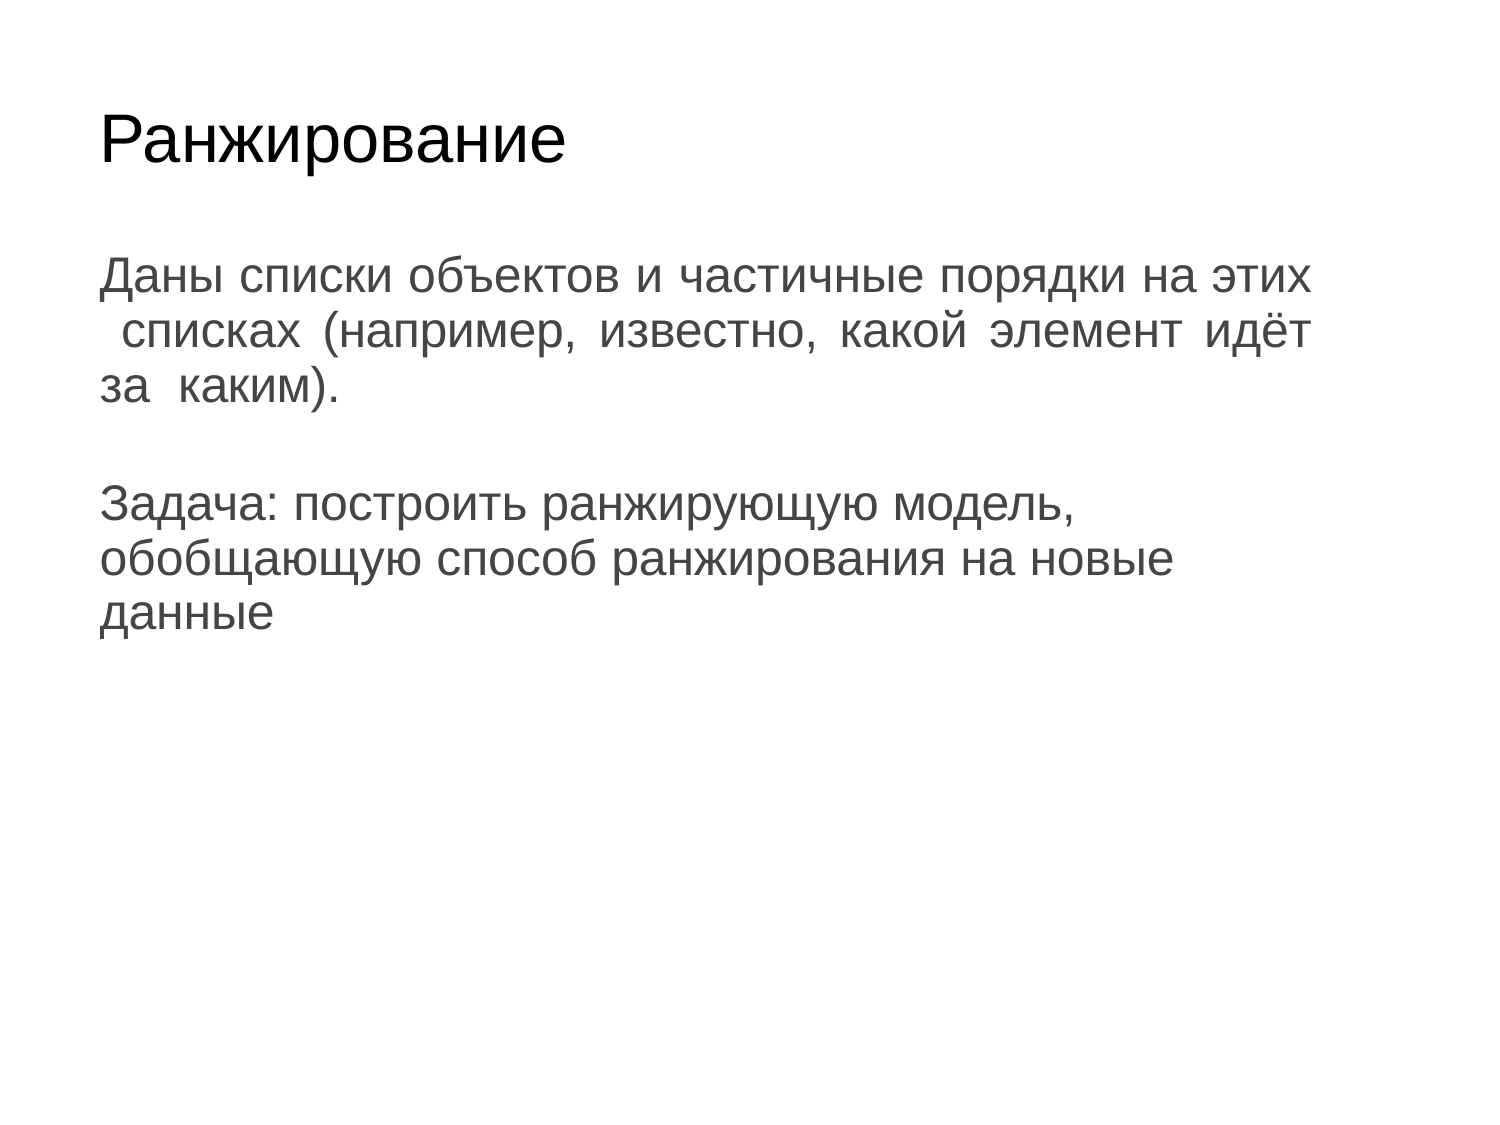

# Ранжирование
Даны списки объектов и частичные порядки на этих  списках (например, известно, какой элемент идёт за  каким).

Задача: построить ранжирующую модель,  обобщающую способ ранжирования на новые данные